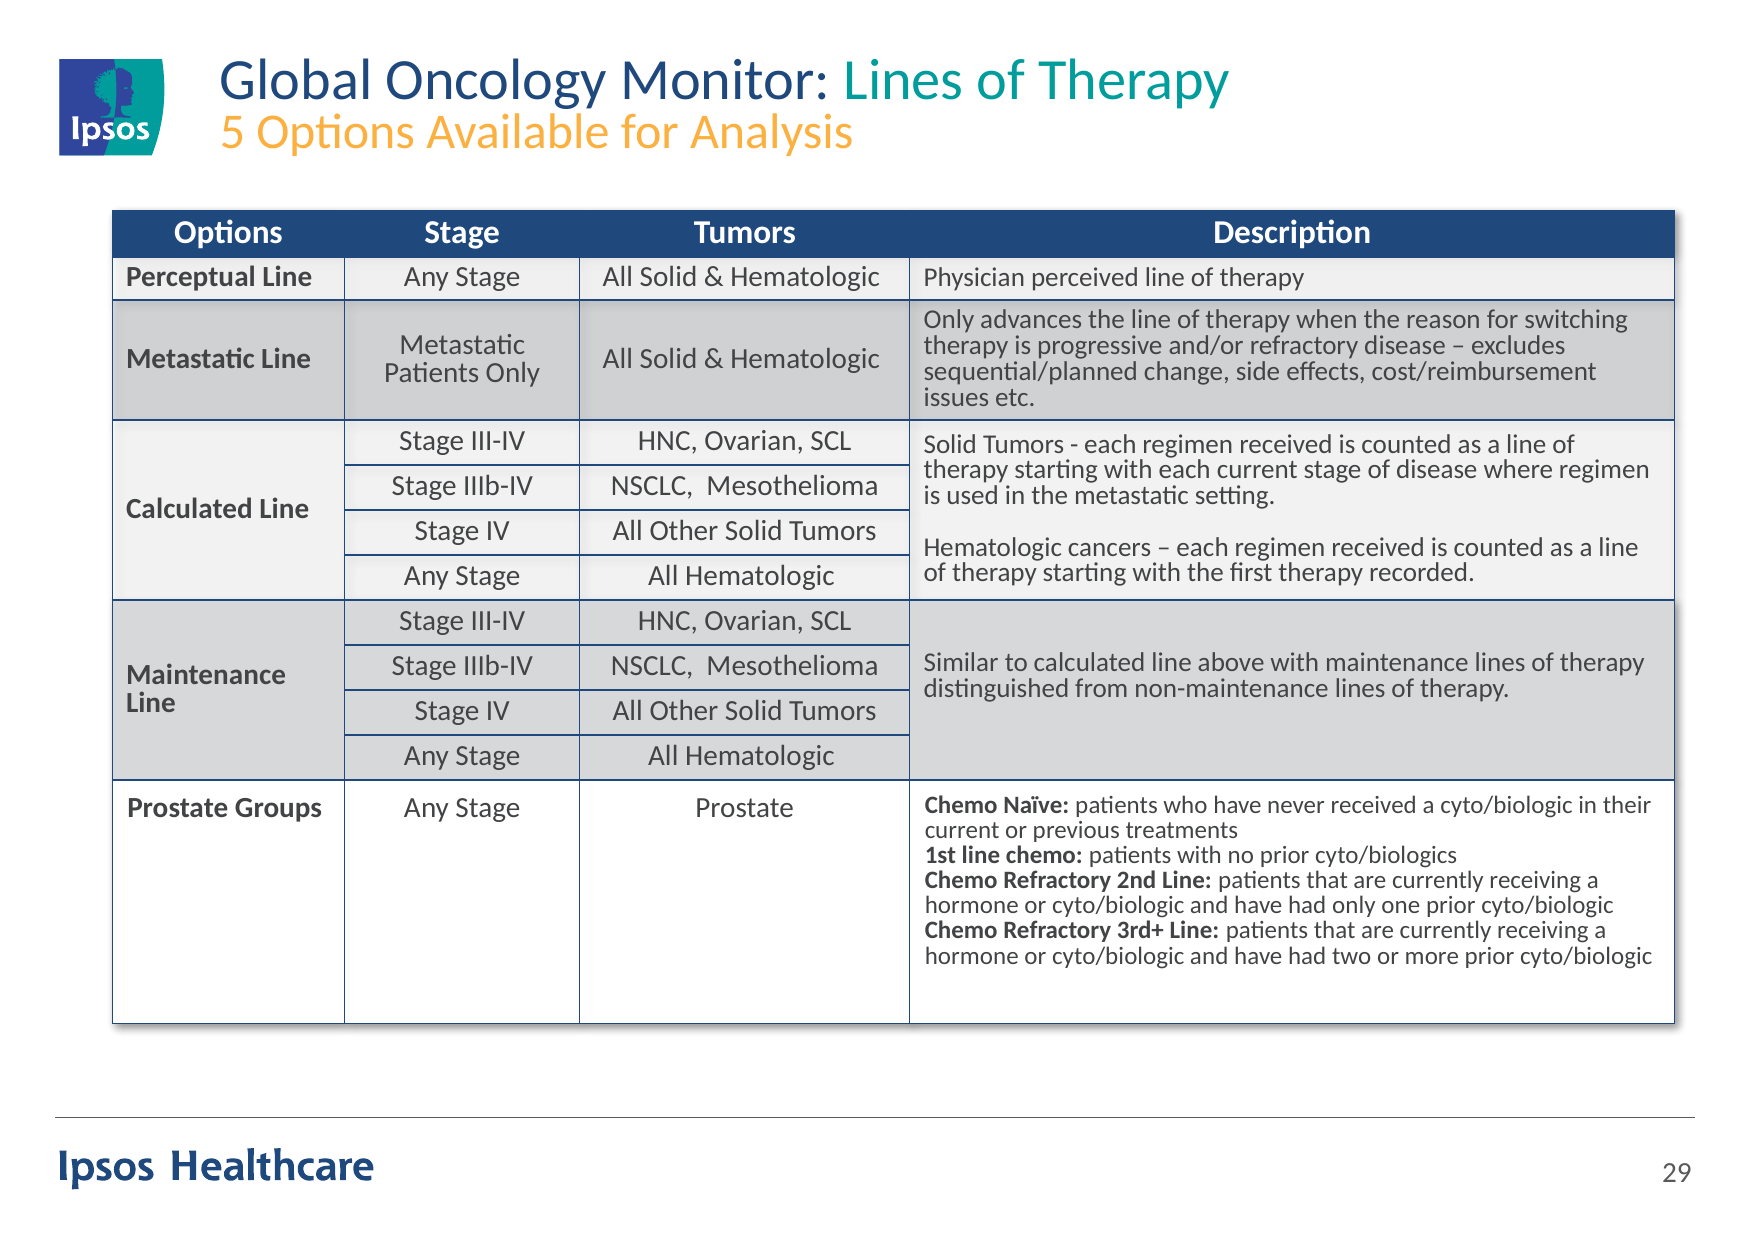

# Global Oncology Monitor: Lines of Therapy 5 Options Available for Analysis
| Options | Stage | Tumors | Description |
| --- | --- | --- | --- |
| Perceptual Line | Any Stage | All Solid & Hematologic | Physician perceived line of therapy |
| Metastatic Line | Metastatic Patients Only | All Solid & Hematologic | Only advances the line of therapy when the reason for switching therapy is progressive and/or refractory disease – excludes sequential/planned change, side effects, cost/reimbursement issues etc. |
| Calculated Line | Stage III-IV | HNC, Ovarian, SCL | Solid Tumors - each regimen received is counted as a line of therapy starting with each current stage of disease where regimen is used in the metastatic setting. Hematologic cancers – each regimen received is counted as a line of therapy starting with the first therapy recorded. |
|  | Stage IIIb-IV | NSCLC, Mesothelioma |  |
|  | Stage IV | All Other Solid Tumors |  |
|  | Any Stage | All Hematologic |  |
| Maintenance Line | Stage III-IV | HNC, Ovarian, SCL | Similar to calculated line above with maintenance lines of therapy distinguished from non-maintenance lines of therapy. |
|  | Stage IIIb-IV | NSCLC, Mesothelioma |  |
|  | Stage IV | All Other Solid Tumors |  |
|  | Any Stage | All Hematologic |  |
| Prostate Groups | Any Stage | Prostate | Chemo Naïve: patients who have never received a cyto/biologic in their current or previous treatments 1st line chemo: patients with no prior cyto/biologics Chemo Refractory 2nd Line: patients that are currently receiving a hormone or cyto/biologic and have had only one prior cyto/biologic Chemo Refractory 3rd+ Line: patients that are currently receiving a hormone or cyto/biologic and have had two or more prior cyto/biologic |
29